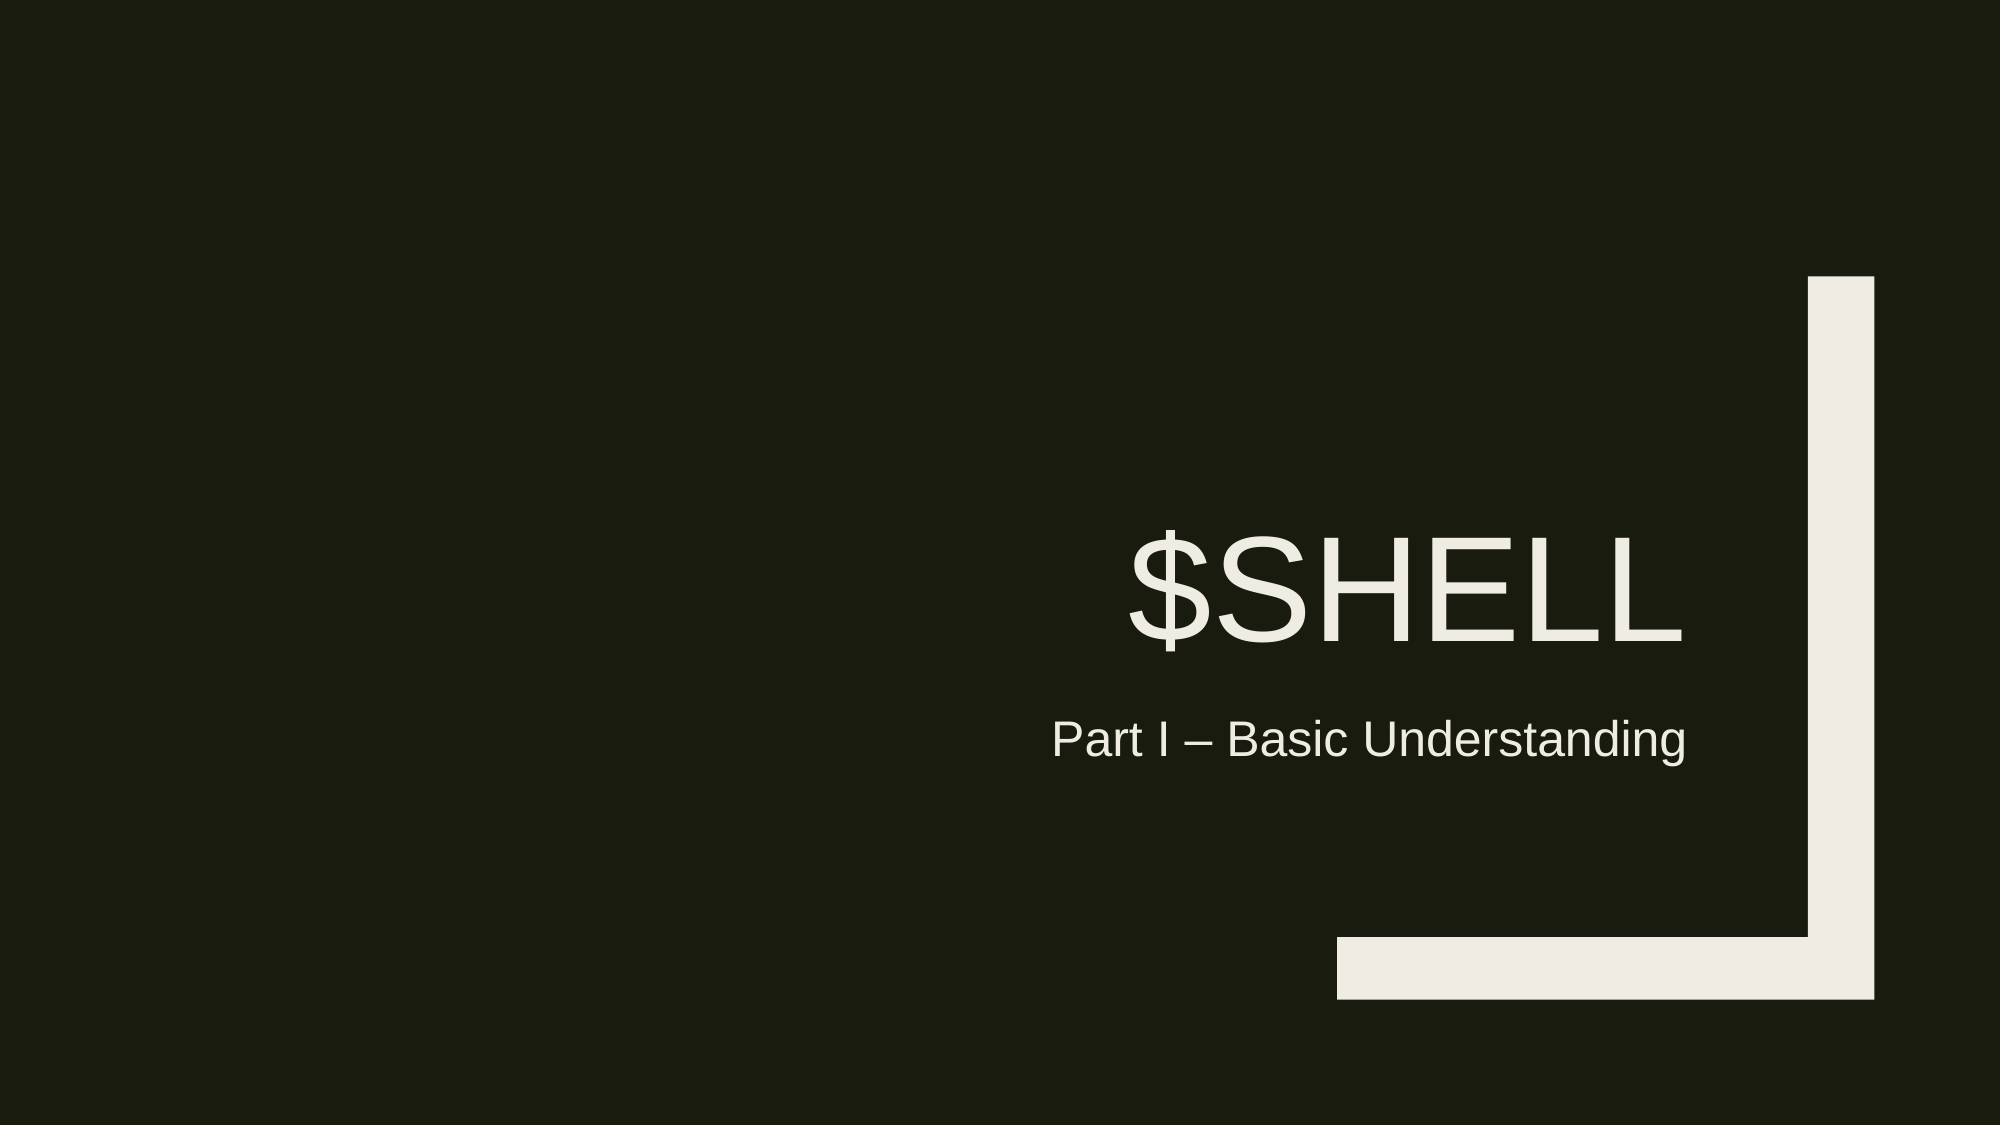

# $SHELL
Part I – Basic Understanding